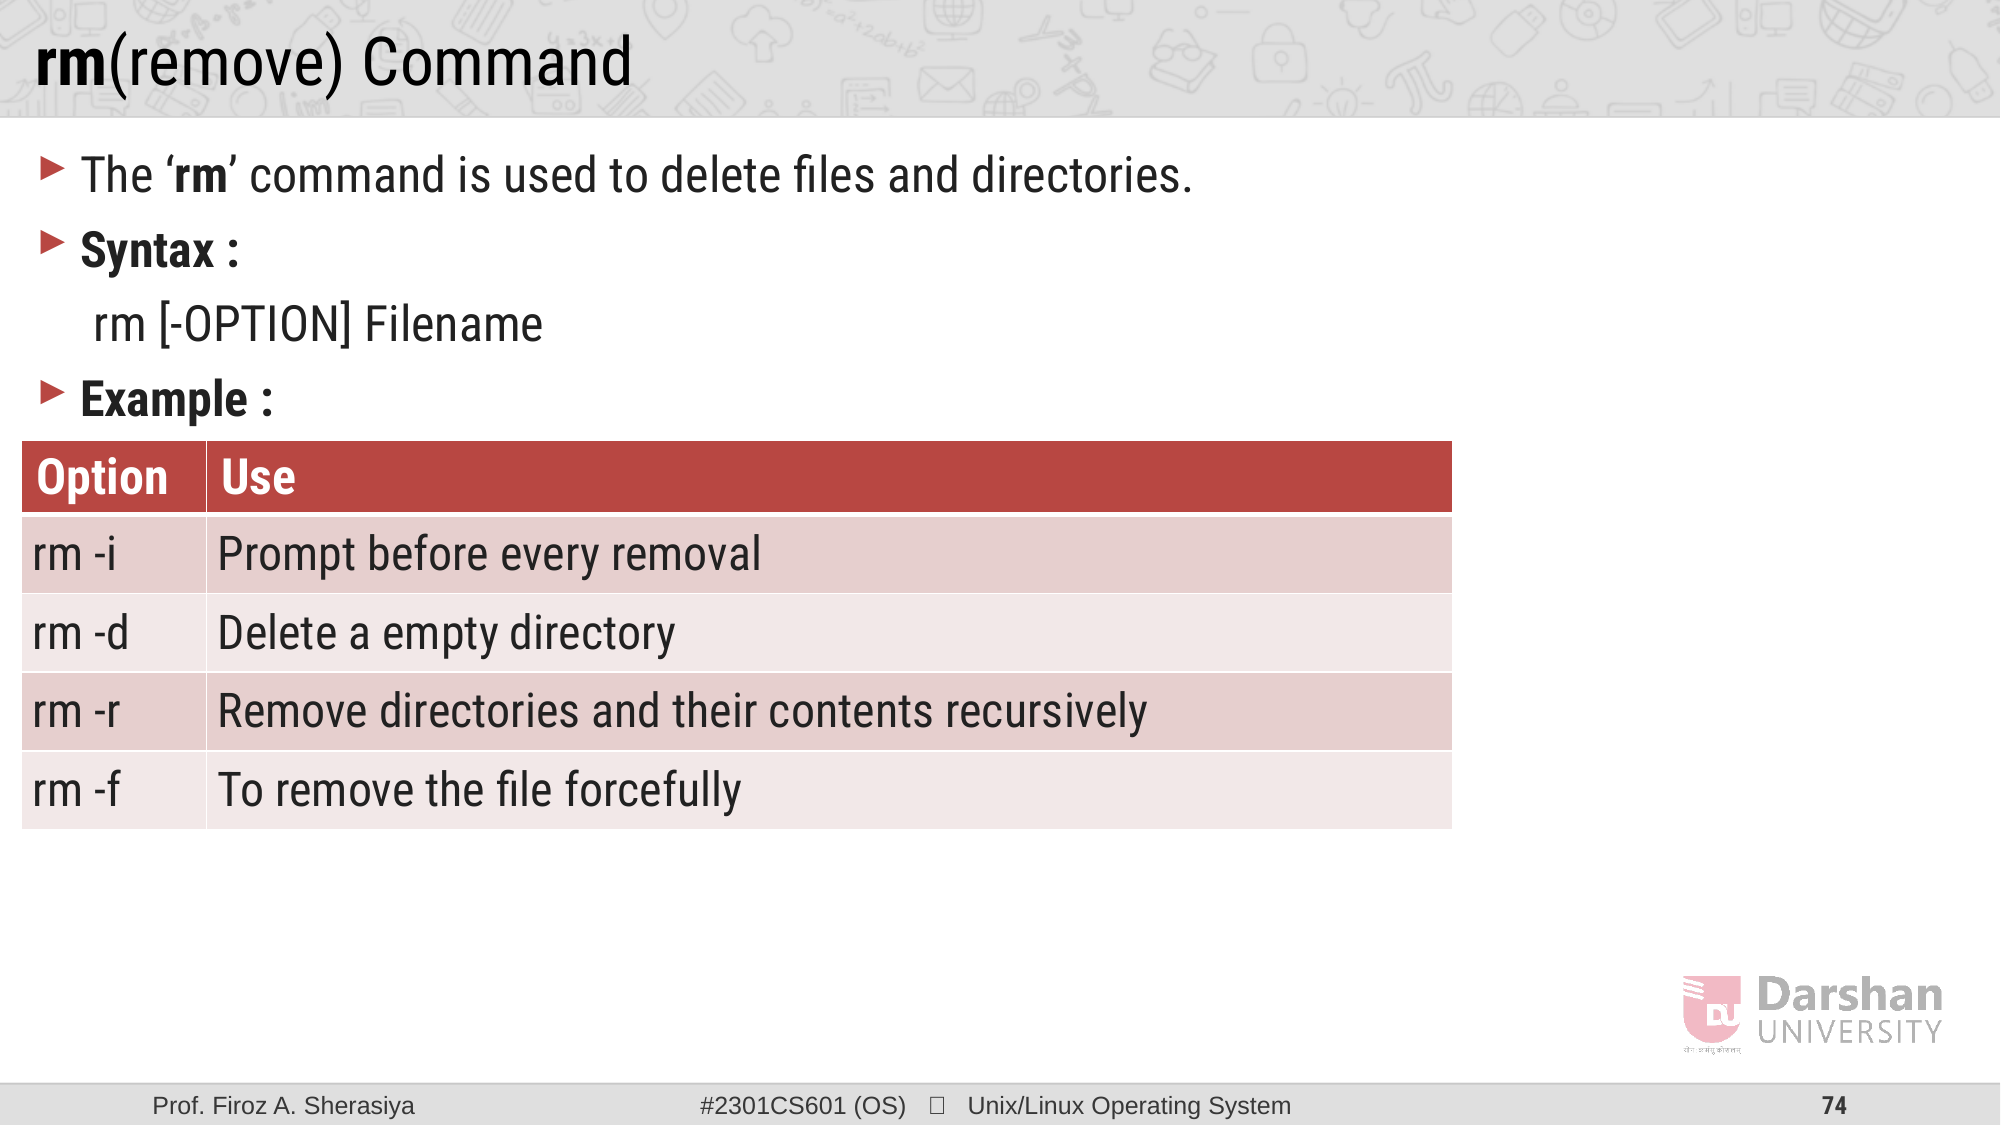

# rm(remove) Command
The ‘rm’ command is used to delete files and directories.
Syntax :
     rm [-OPTION] Filename
Example :

| Option | Use |
| --- | --- |
| rm -i | Prompt before every removal |
| rm -d | Delete a empty directory |
| rm -r | Remove directories and their contents recursively |
| rm -f | To remove the file forcefully |